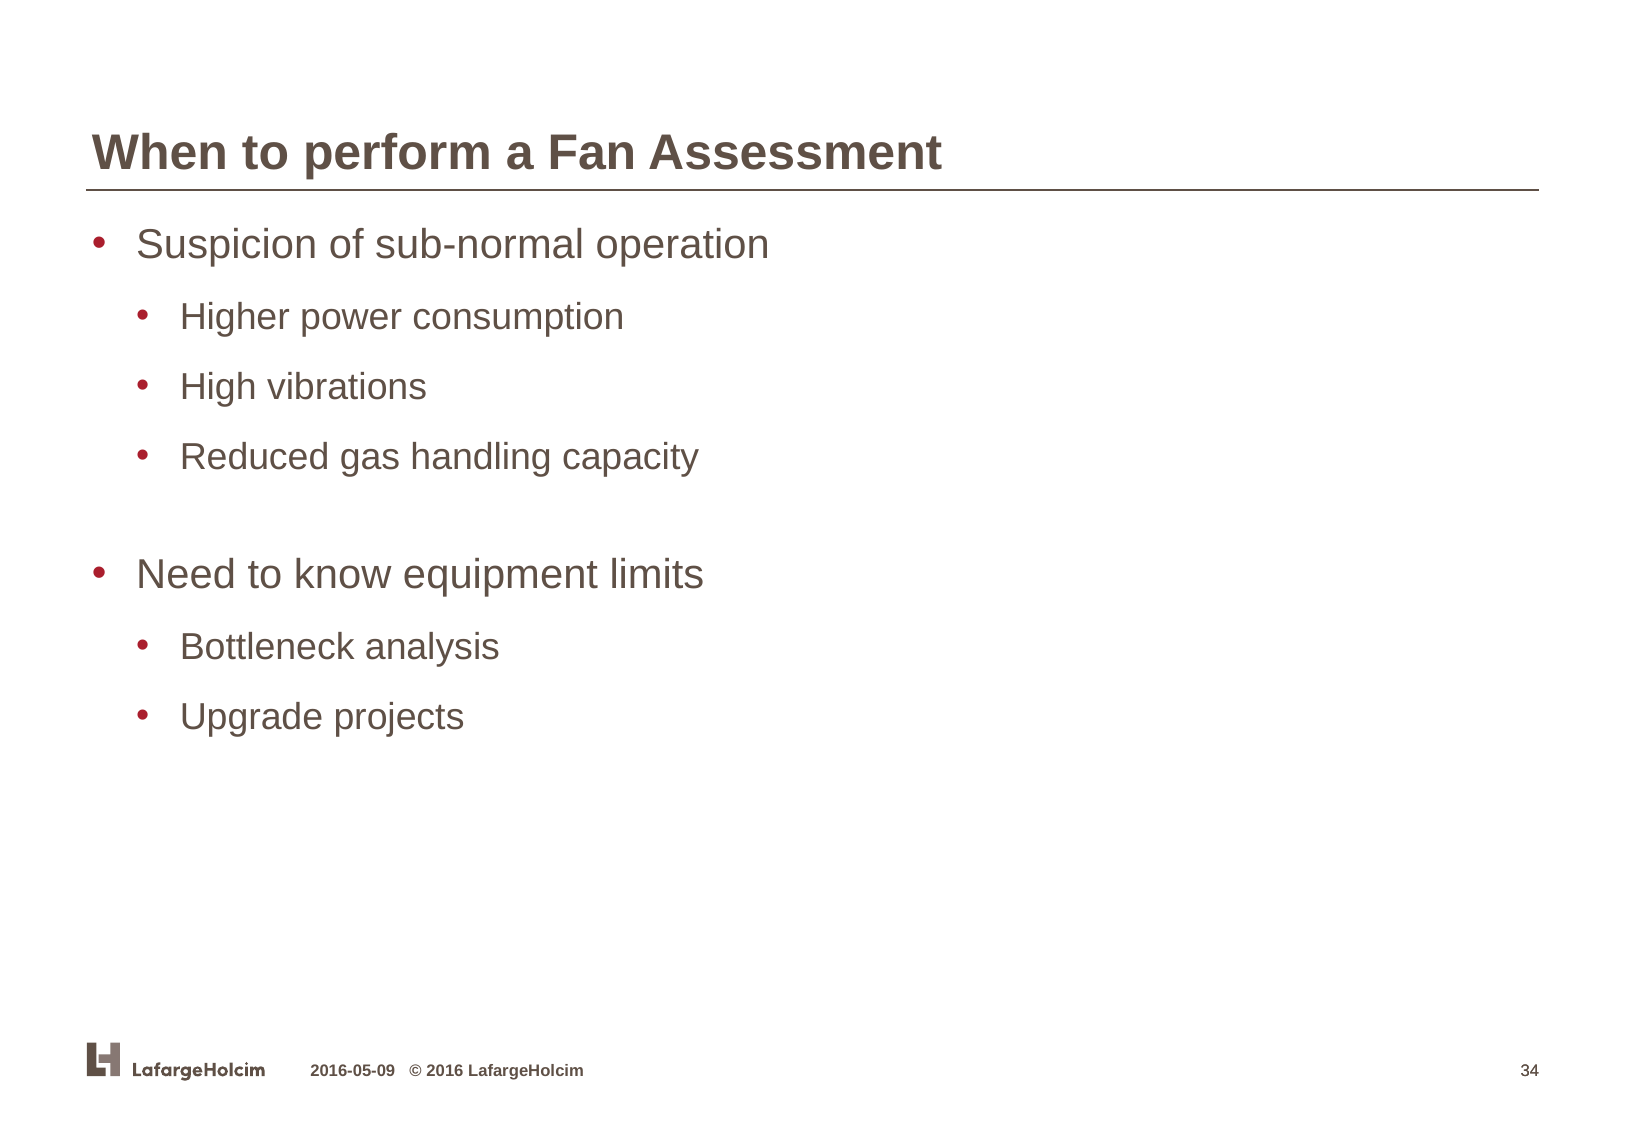

When to perform a Fan Assessment
Suspicion of sub-normal operation
Higher power consumption
High vibrations
Reduced gas handling capacity
Need to know equipment limits
Bottleneck analysis
Upgrade projects

2016-05-09   © 2016 LafargeHolcim
34
34